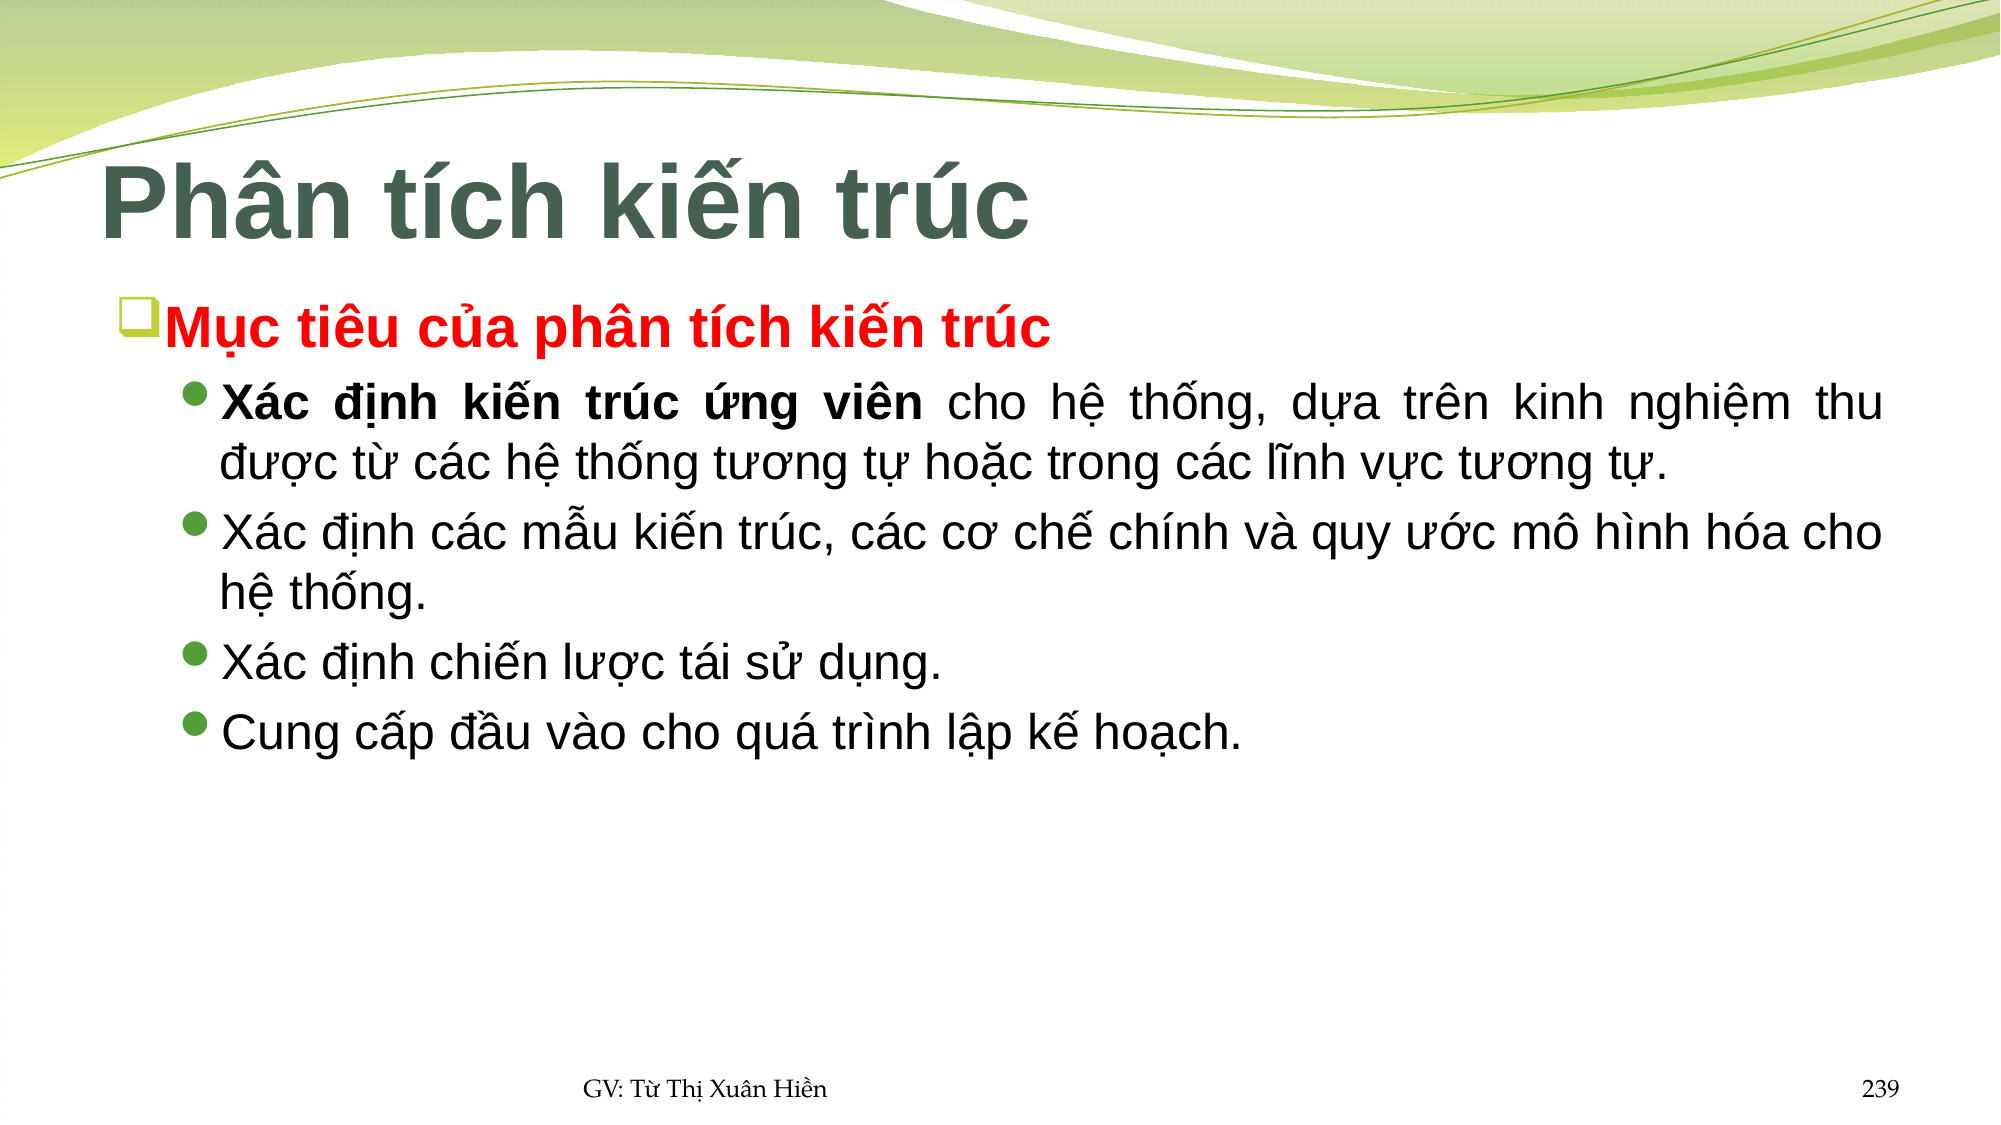

# Phân tích kiến trúc
Mục tiêu của phân tích kiến trúc
Xác định kiến trúc ứng viên cho hệ thống, dựa trên kinh nghiệm thu được từ các hệ thống tương tự hoặc trong các lĩnh vực tương tự.
Xác định các mẫu kiến trúc, các cơ chế chính và quy ước mô hình hóa cho hệ thống.
Xác định chiến lược tái sử dụng.
Cung cấp đầu vào cho quá trình lập kế hoạch.

GV: Từ Thị Xuân Hiền
239